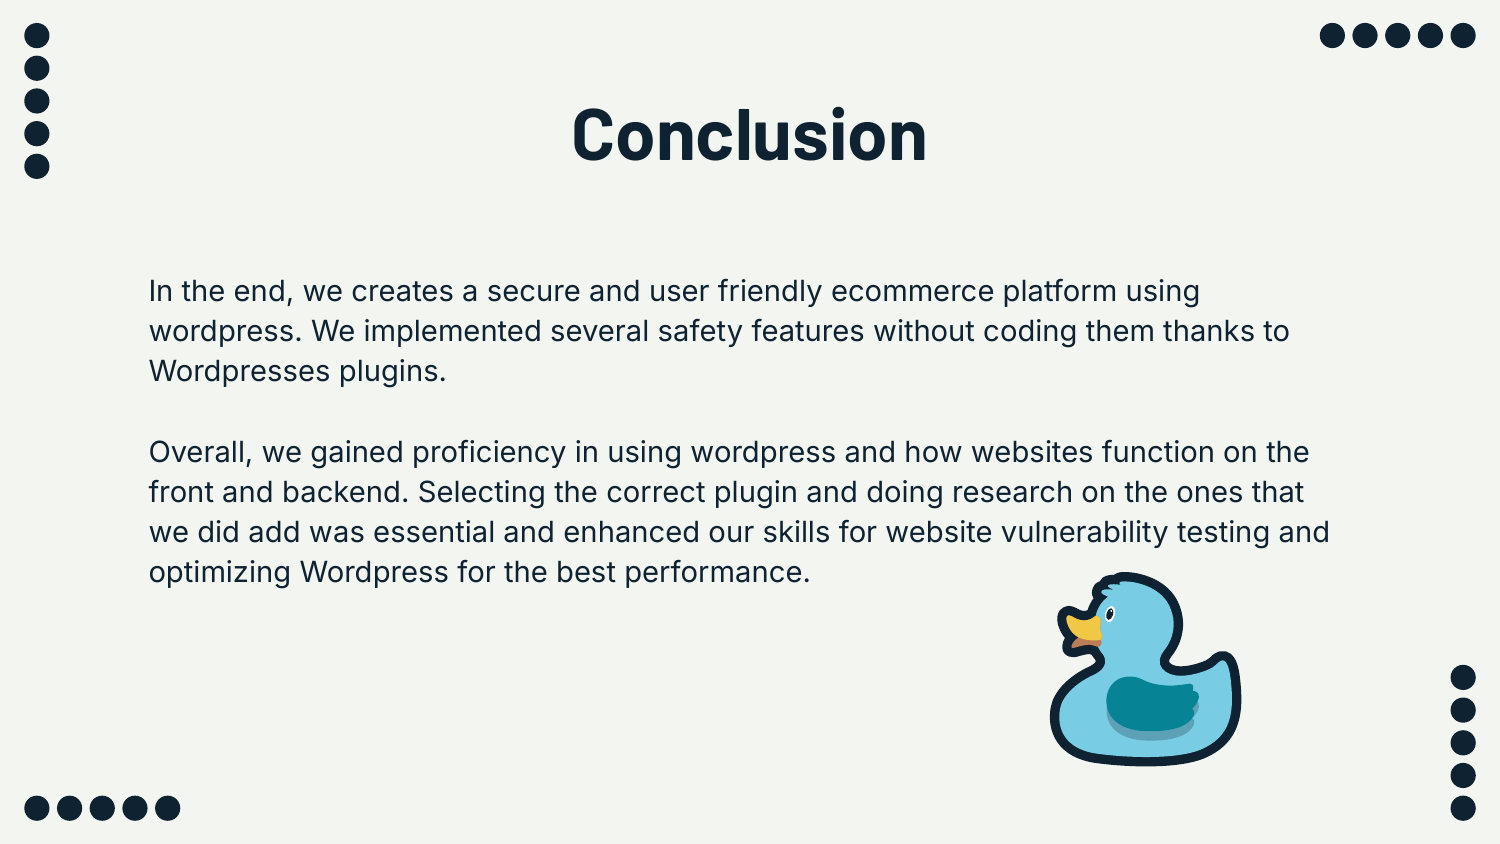

# Conclusion
In the end, we creates a secure and user friendly ecommerce platform using wordpress. We implemented several safety features without coding them thanks to Wordpresses plugins.

Overall, we gained proficiency in using wordpress and how websites function on the front and backend. Selecting the correct plugin and doing research on the ones that we did add was essential and enhanced our skills for website vulnerability testing and optimizing Wordpress for the best performance.